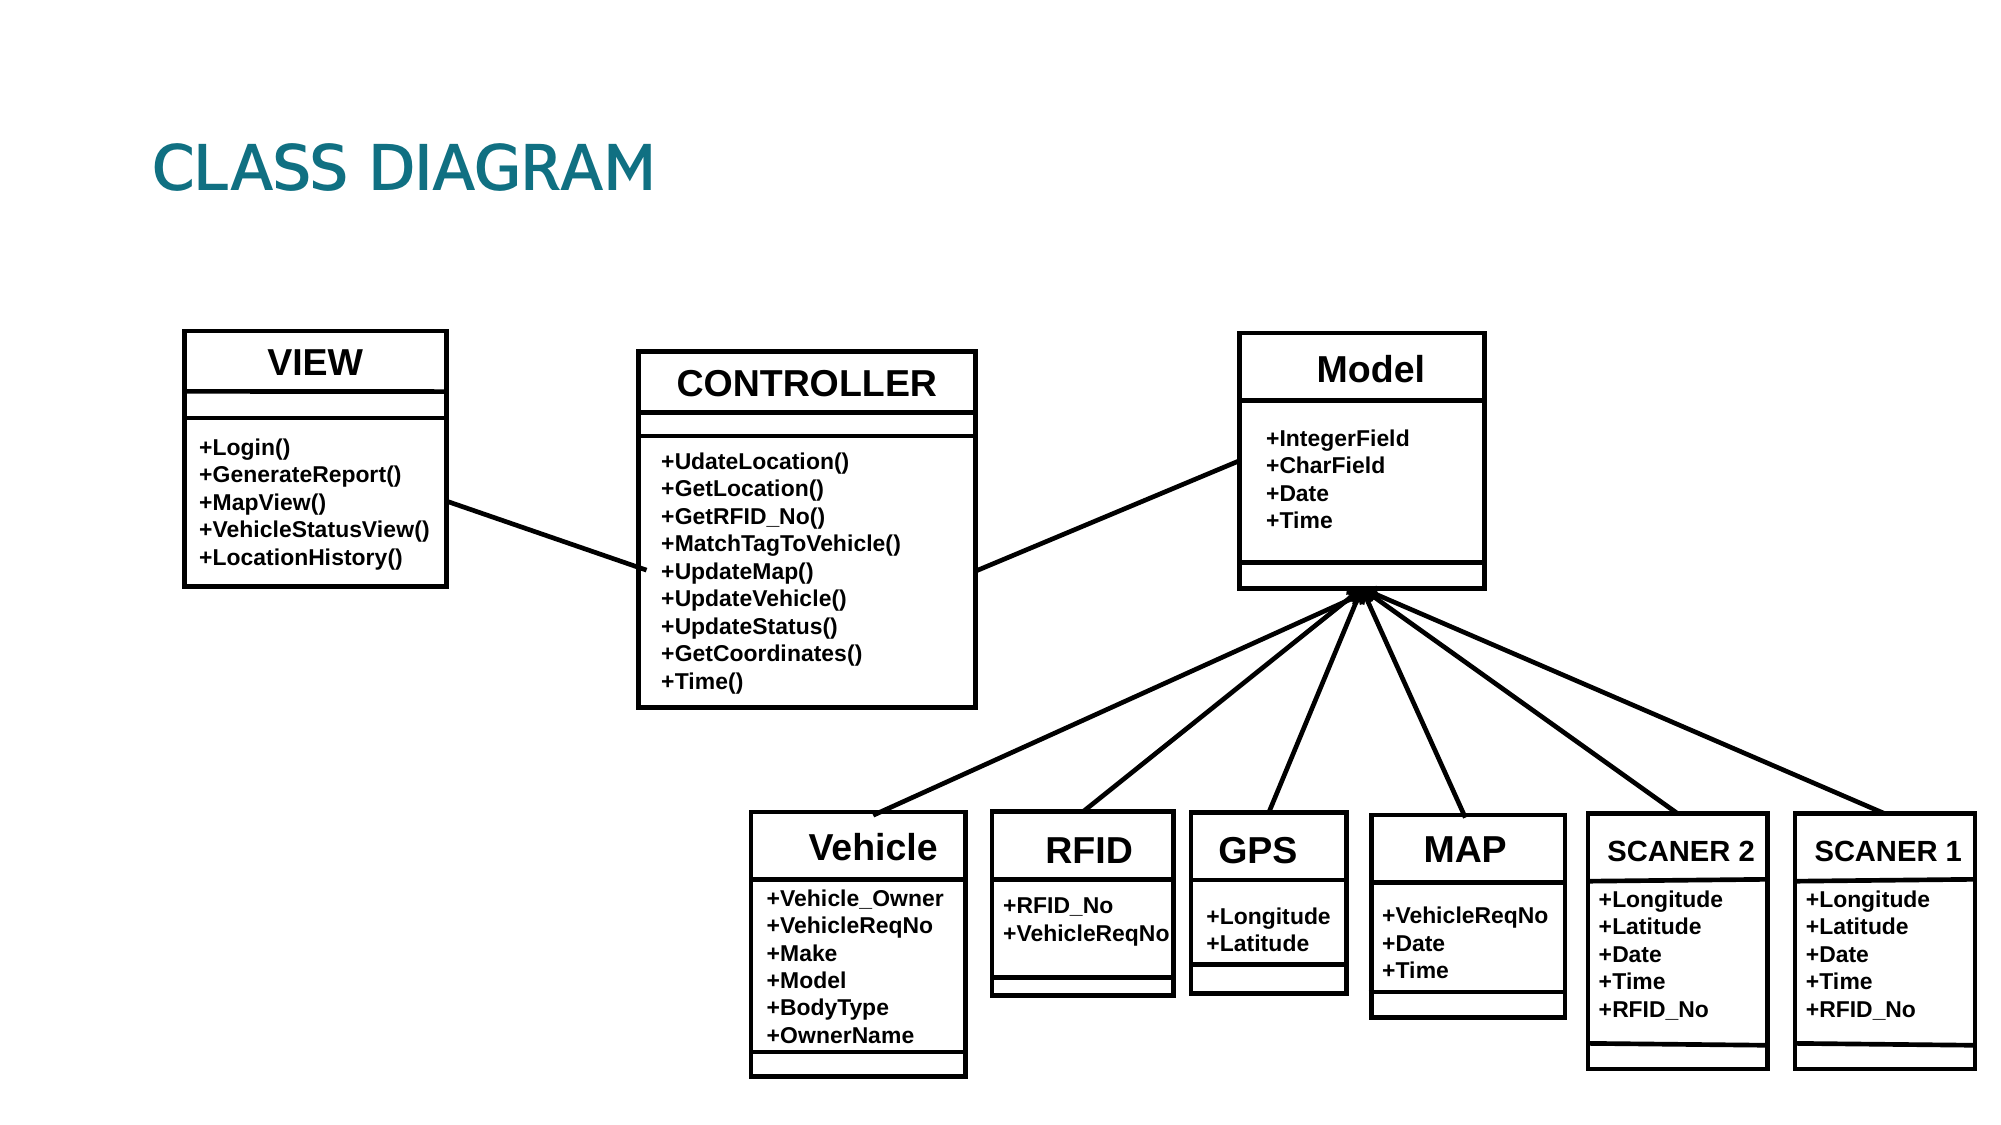

# CLASS DIAGRAM

VIEW

Model

CONTROLLER
+IntegerField
+CharField
+Date
+Time
+Login()
+GenerateReport()
+MapView()
+VehicleStatusView()
+LocationHistory()
+UdateLocation()
+GetLocation()
+GetRFID_No()
+MatchTagToVehicle()
+UpdateMap()
+UpdateVehicle()
+UpdateStatus()
+GetCoordinates()
+Time()

Vehicle
MAP
GPS
RFID
SCANER 2
SCANER 1
+Vehicle_Owner
+VehicleReqNo
+Make
+Model
+BodyType
+OwnerName
+Longitude
+Latitude
+Date
+Time
+RFID_No
+Longitude
+Latitude
+Date
+Time
+RFID_No
+RFID_No
+VehicleReqNo
+VehicleReqNo
+Date
+Time
+Longitude
+Latitude
7